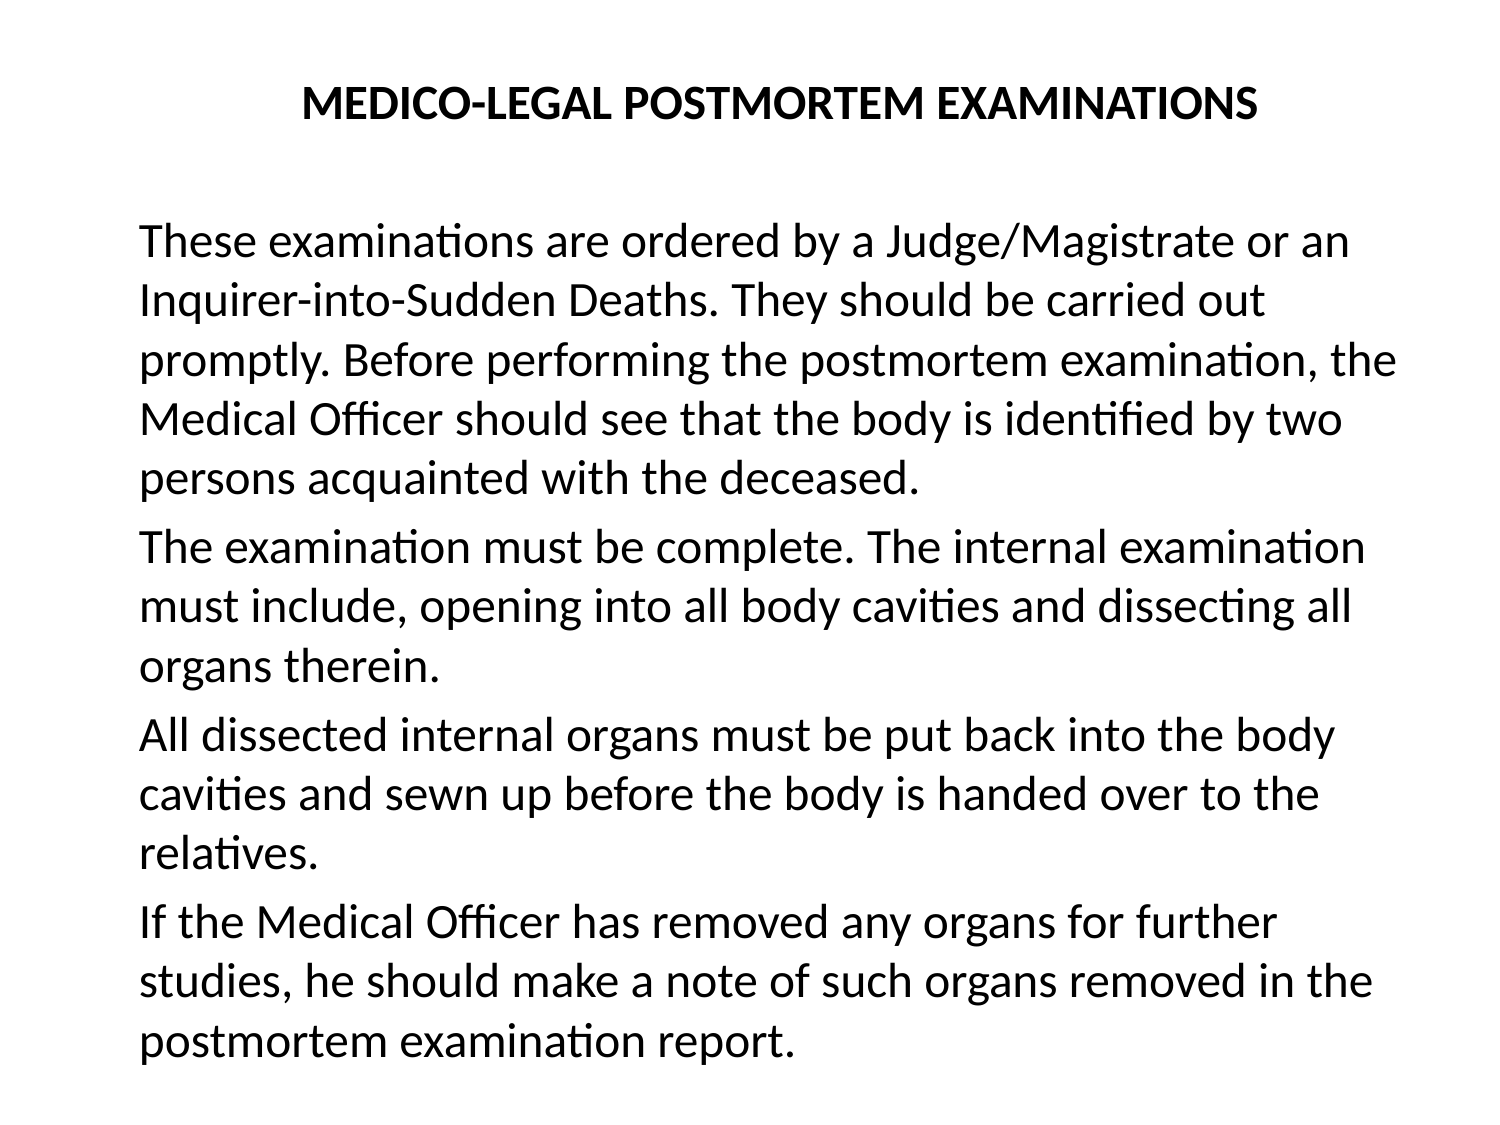

#
	 MEDICO-LEGAL POSTMORTEM EXAMINATIONS

	These examinations are ordered by a Judge/Magistrate or an Inquirer-into-Sudden Deaths. They should be carried out promptly. Before performing the postmortem examination, the Medical Officer should see that the body is identified by two persons acquainted with the deceased.
	The examination must be complete. The internal examination must include, opening into all body cavities and dissecting all organs therein.
	All dissected internal organs must be put back into the body cavities and sewn up before the body is handed over to the relatives.
	If the Medical Officer has removed any organs for further studies, he should make a note of such organs removed in the postmortem examination report.